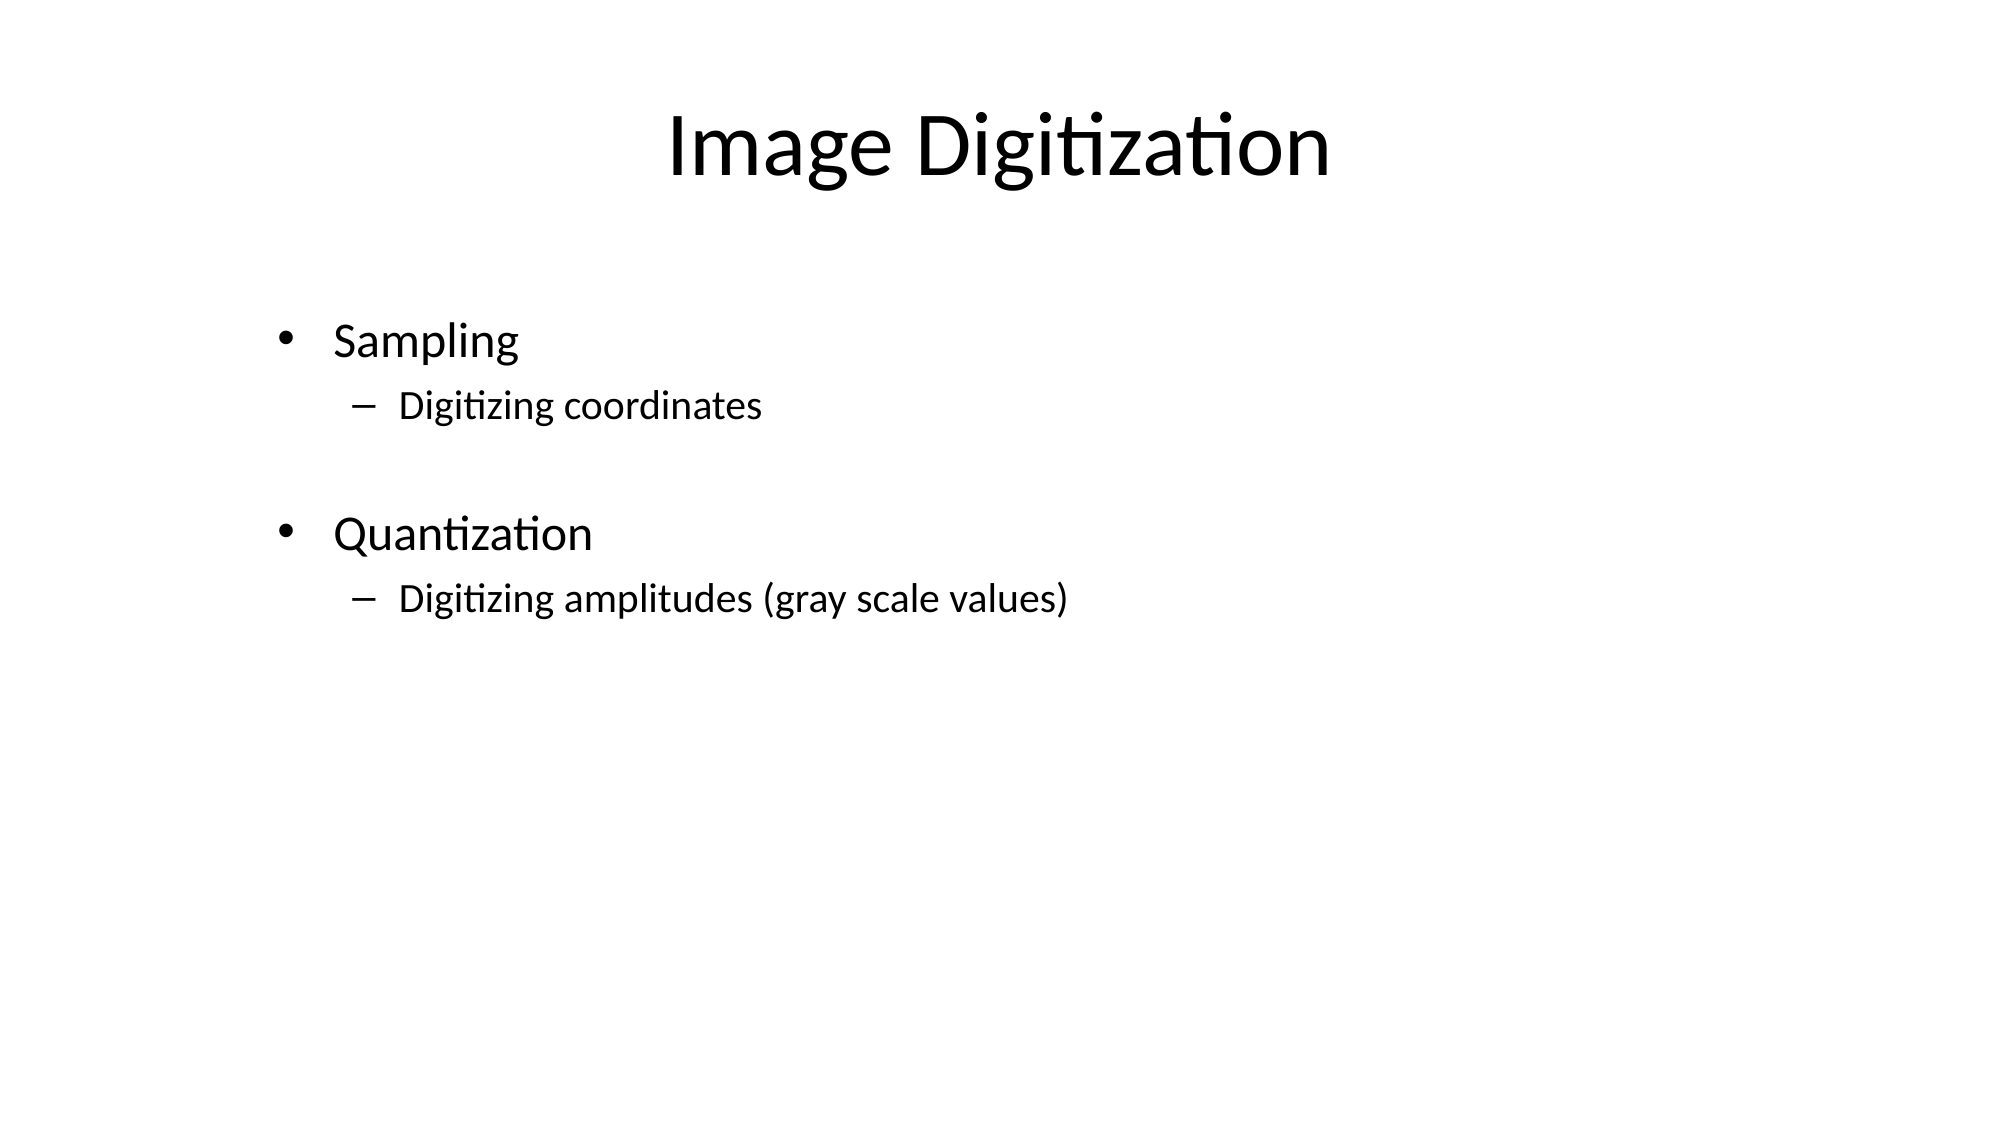

Image Digitization
Sampling
Digitizing coordinates

Quantization
Digitizing amplitudes (gray scale values)